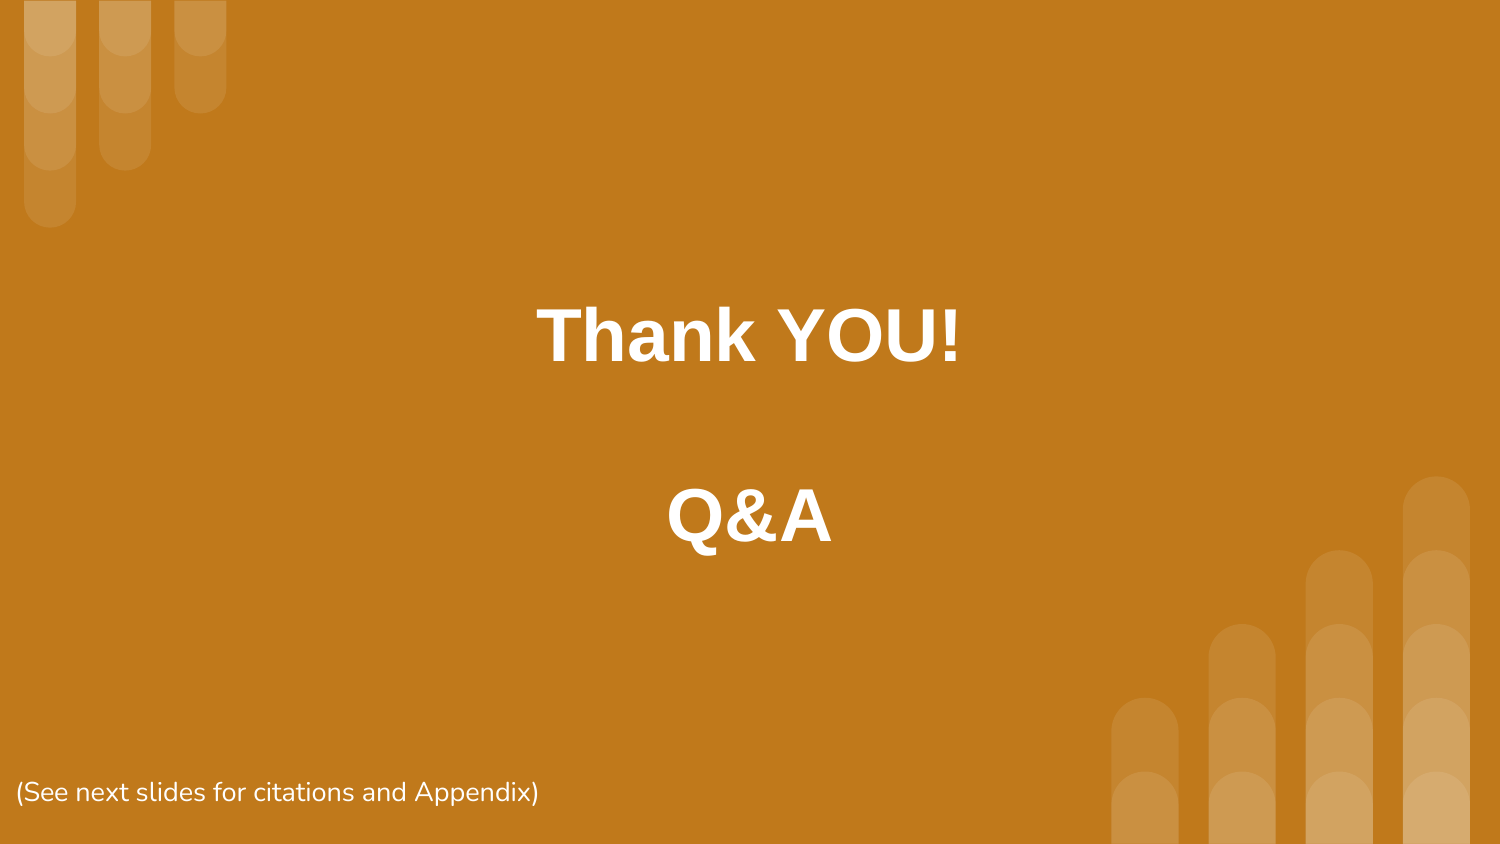

# Thank YOU!

Q&A
(See next slides for citations and Appendix)